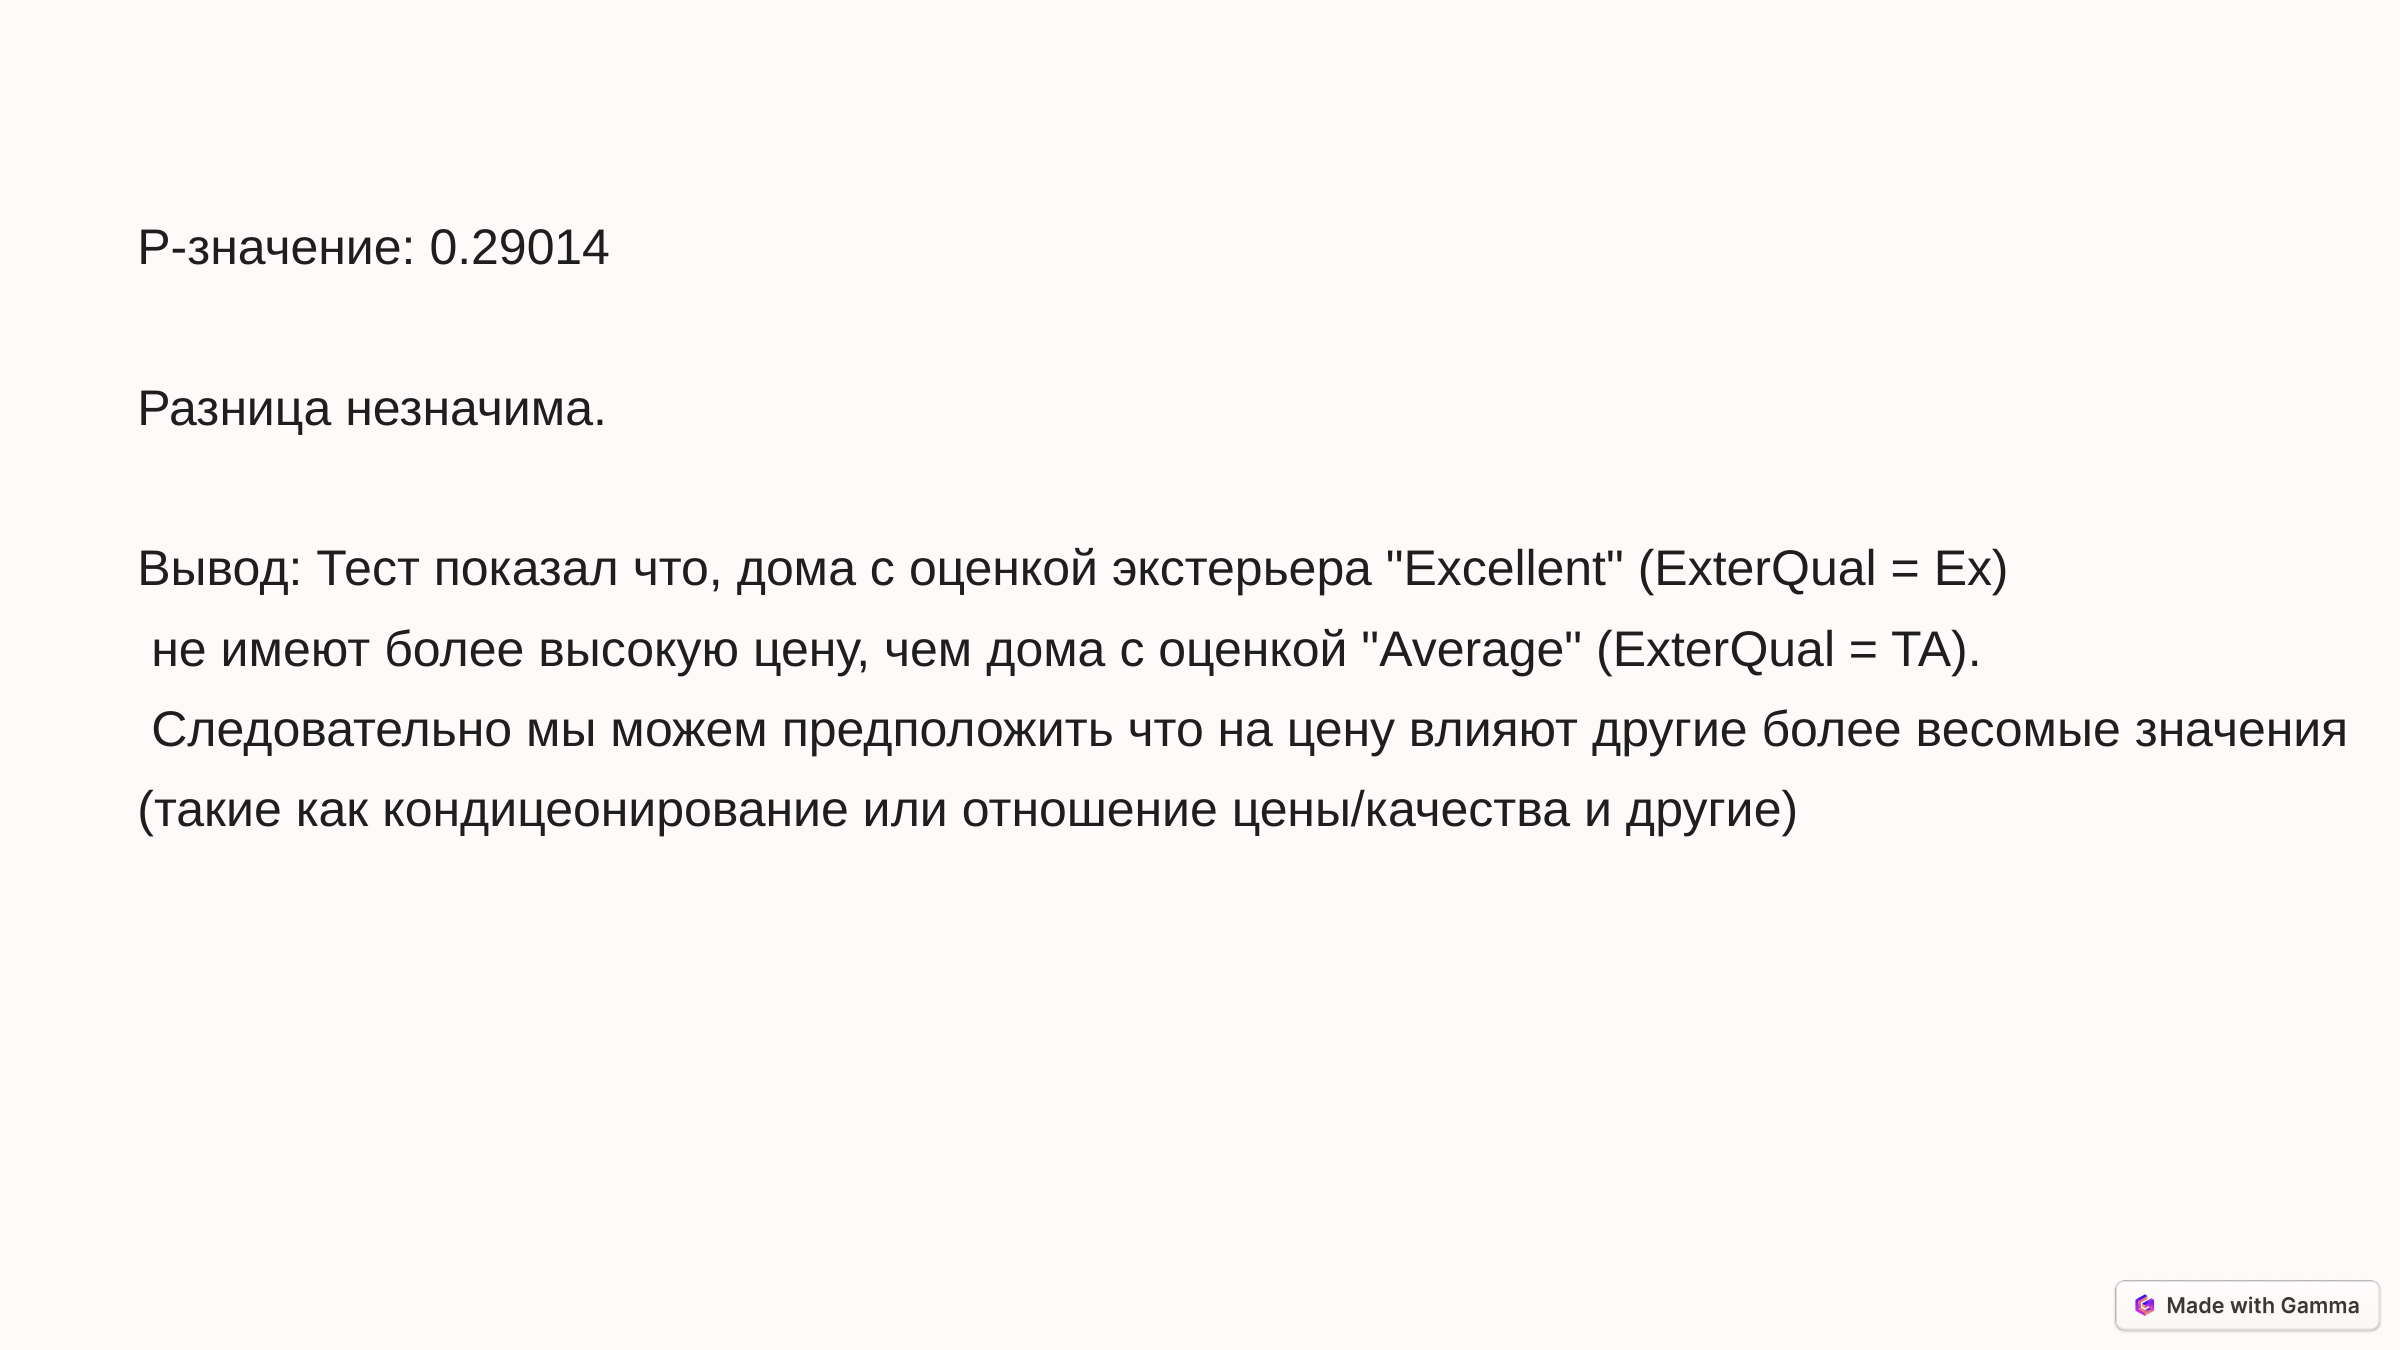

P-значение: 0.29014

Разница незначима.

Вывод: Тест показал что, дома с оценкой экстерьера "Excellent" (ExterQual = Ex)
 не имеют более высокую цену, чем дома с оценкой "Average" (ExterQual = TA).
 Следовательно мы можем предположить что на цену влияют другие более весомые значения
(такие как кондицеонирование или отношение цены/качества и другие)